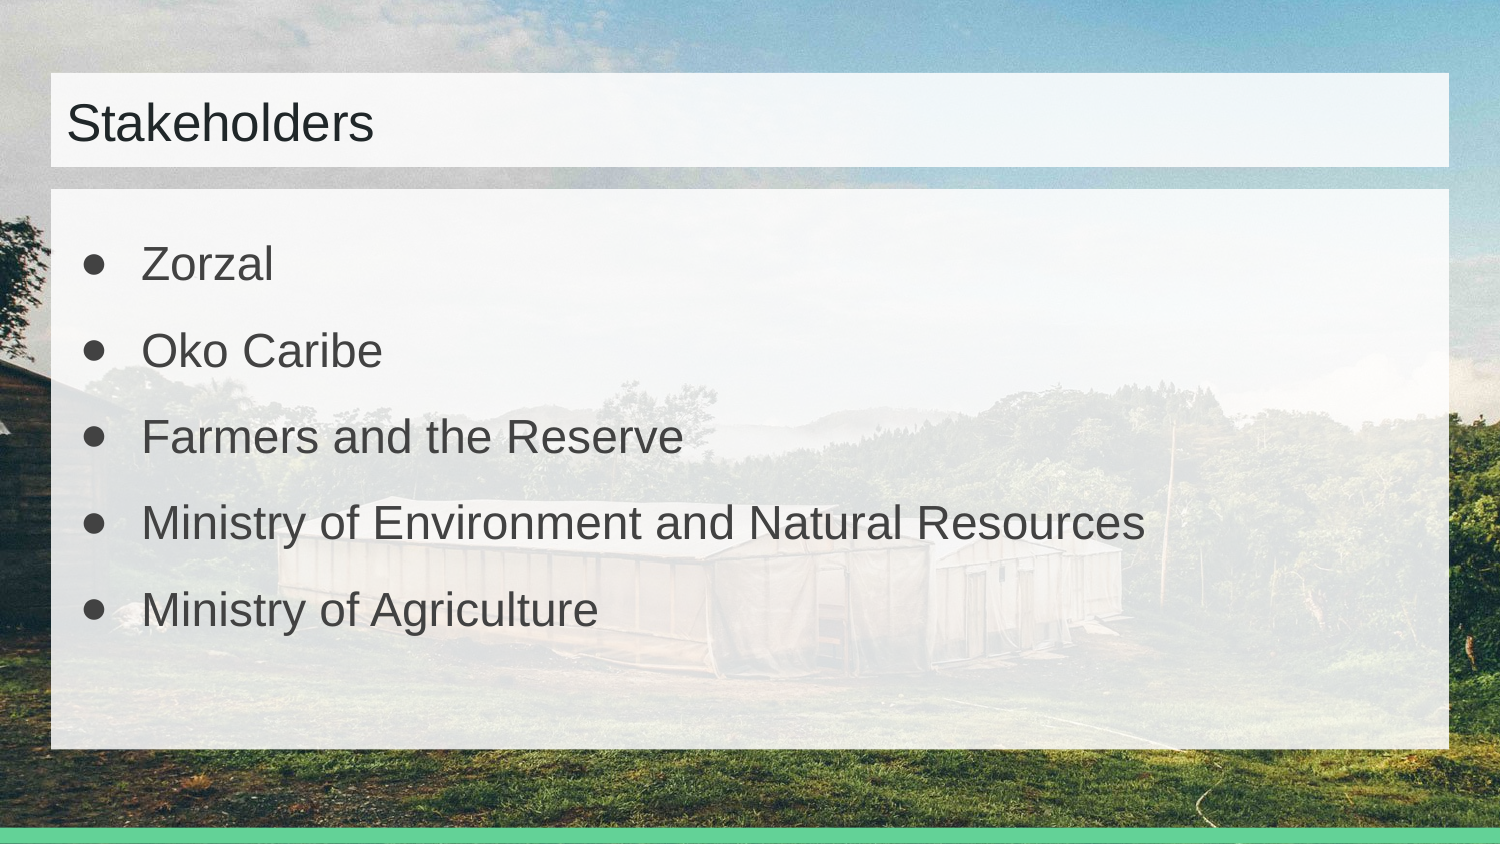

# Stakeholders
Zorzal
Oko Caribe
Farmers and the Reserve
Ministry of Environment and Natural Resources
Ministry of Agriculture